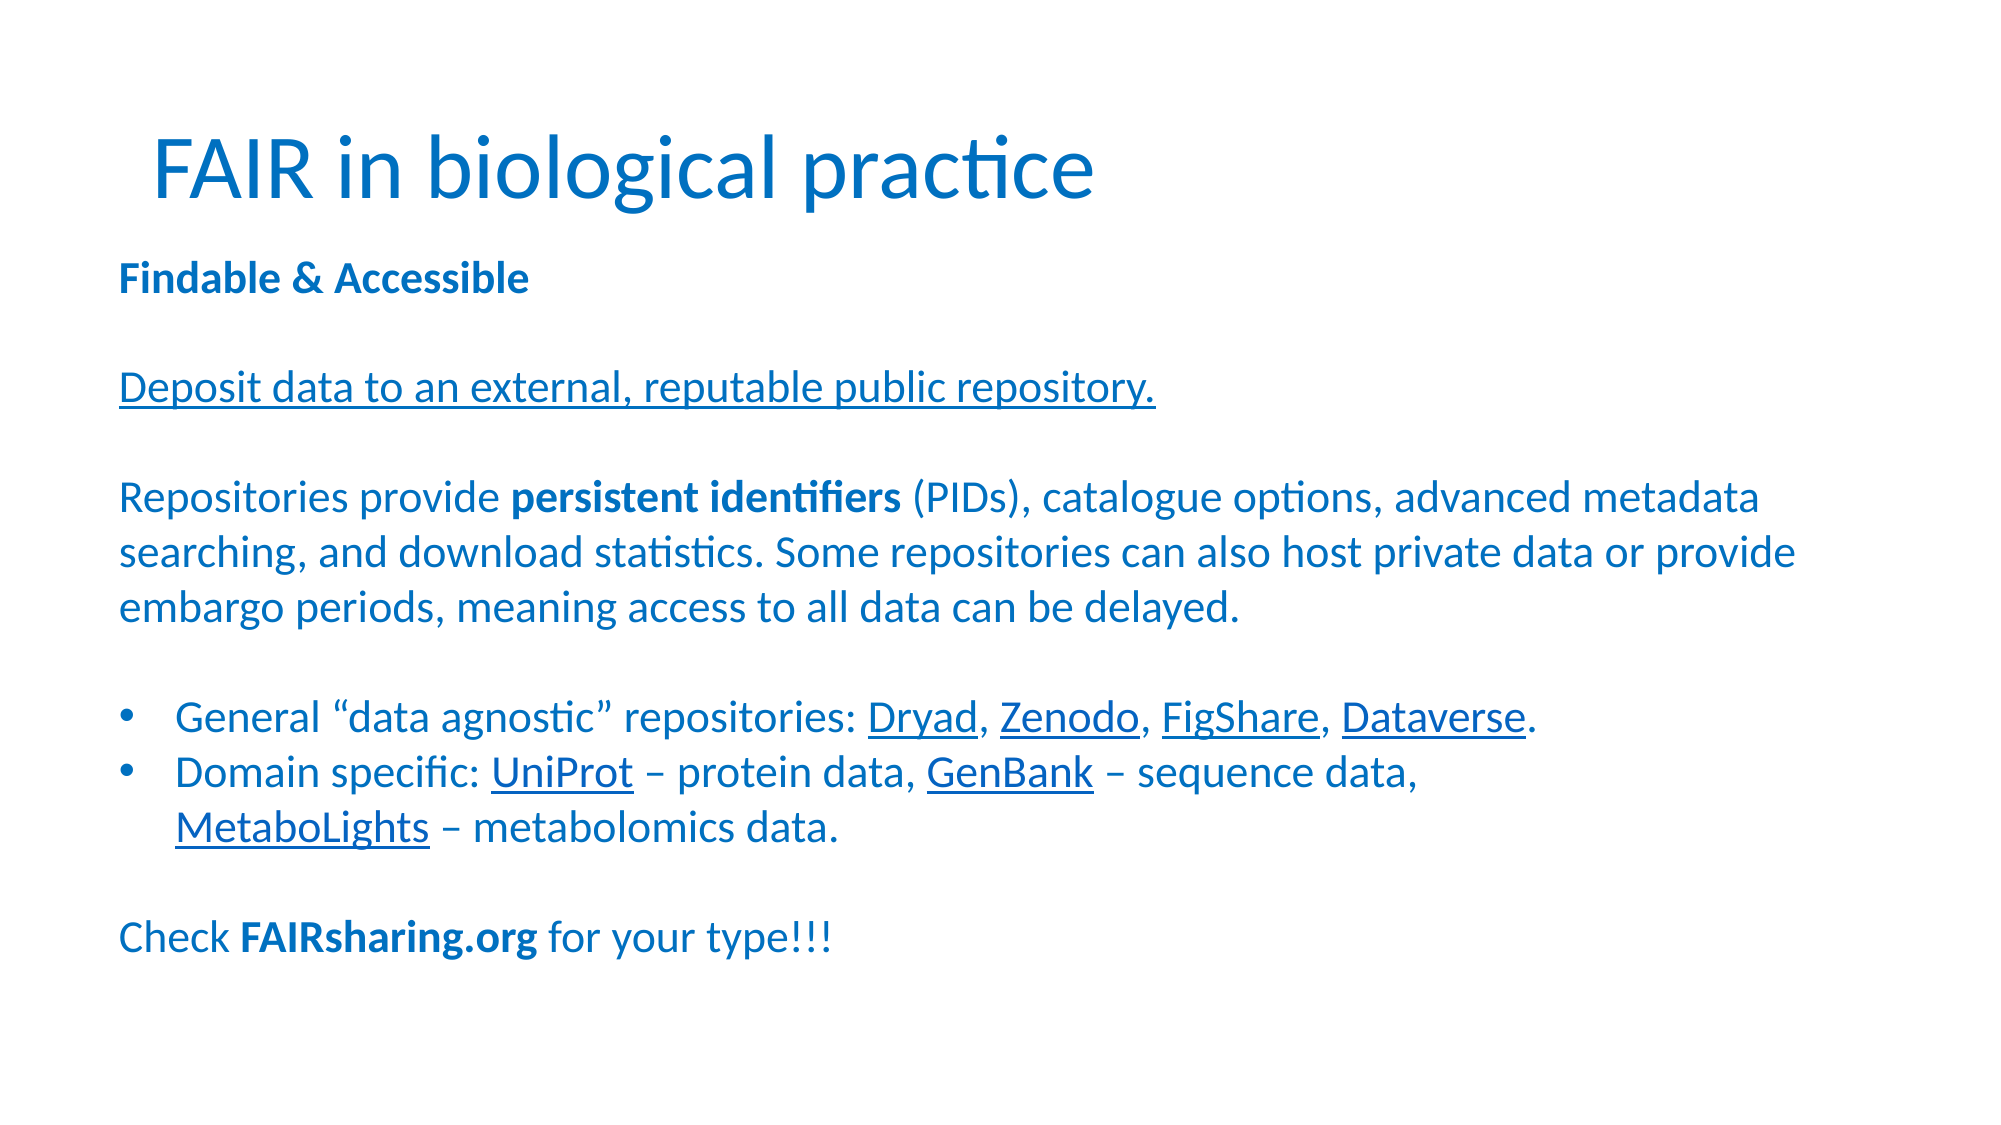

# FAIR in biological practice
Findable & Accessible

Deposit data to an external, reputable public repository.

Repositories provide persistent identifiers (PIDs), catalogue options, advanced metadata searching, and download statistics. Some repositories can also host private data or provide embargo periods, meaning access to all data can be delayed.

General “data agnostic” repositories: Dryad, Zenodo, FigShare, Dataverse.
Domain specific: UniProt – protein data, GenBank – sequence data,
MetaboLights – metabolomics data.

Check FAIRsharing.org for your type!!!